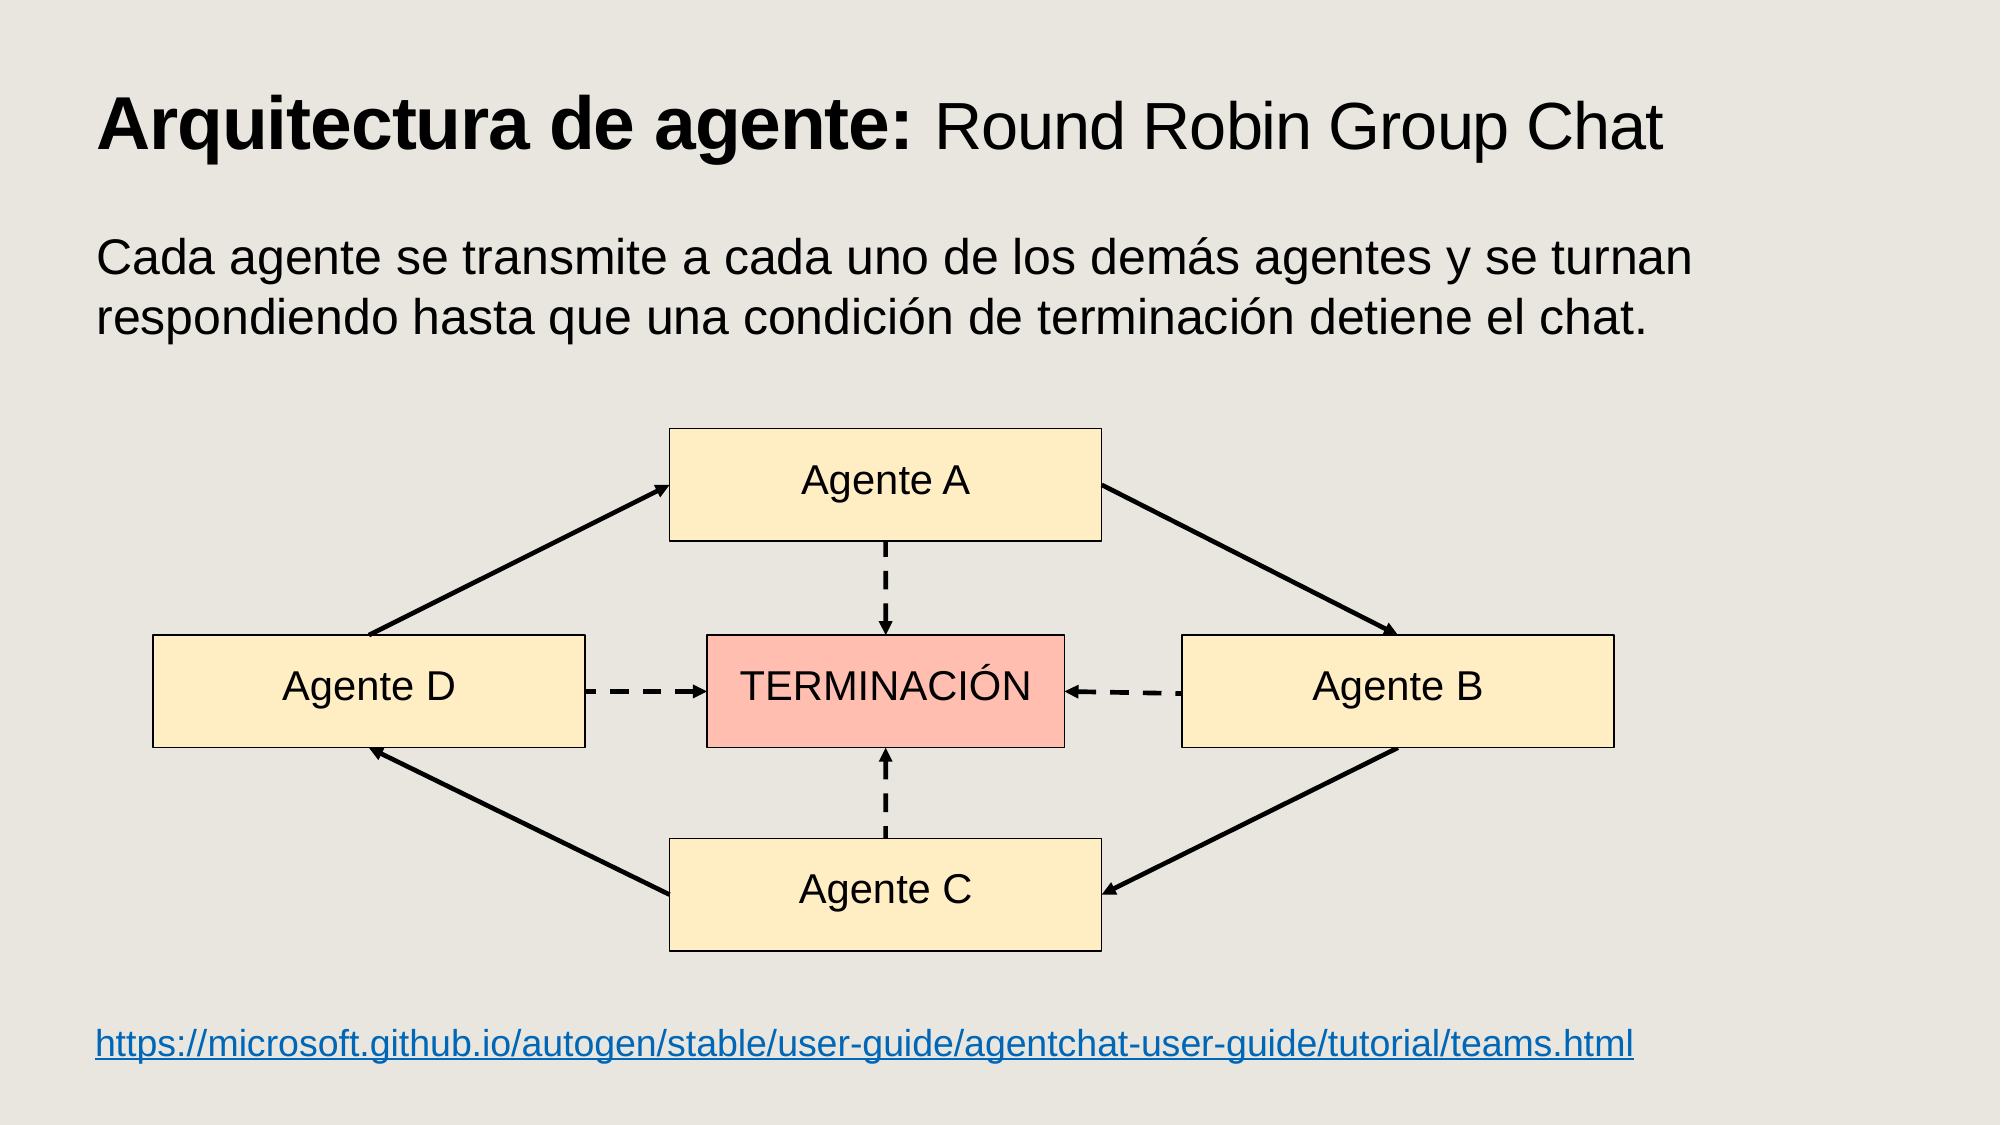

# Arquitectura de agente: Round Robin Group Chat
Cada agente se transmite a cada uno de los demás agentes y se turnan respondiendo hasta que una condición de terminación detiene el chat.
Agente A
Agente D
TERMINACIÓN
Agente B
Agente C
https://microsoft.github.io/autogen/stable/user-guide/agentchat-user-guide/tutorial/teams.html